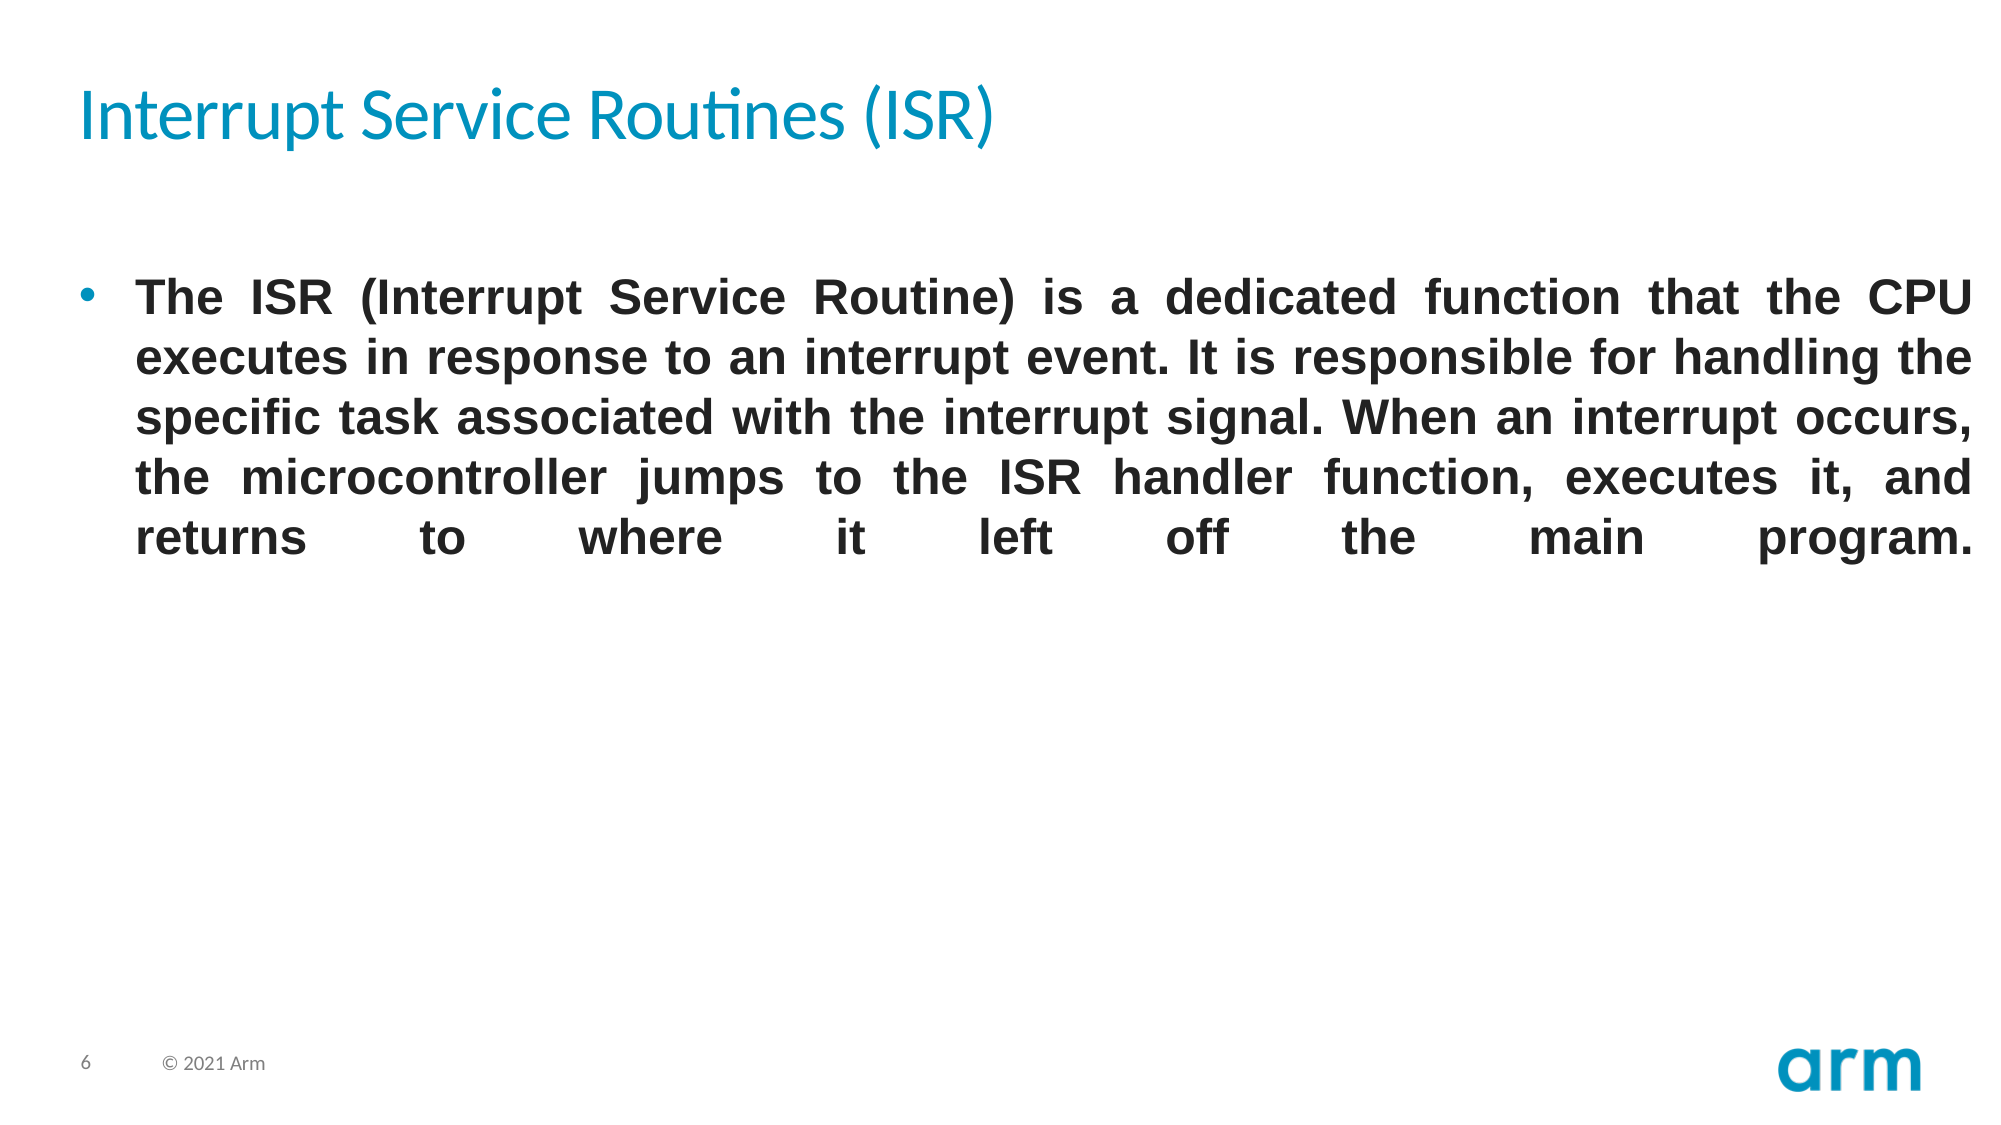

# Interrupt Service Routines (ISR)

The ISR (Interrupt Service Routine) is a dedicated function that the CPU executes in response to an interrupt event. It is responsible for handling the specific task associated with the interrupt signal. When an interrupt occurs, the microcontroller jumps to the ISR handler function, executes it, and returns to where it left off the main program.